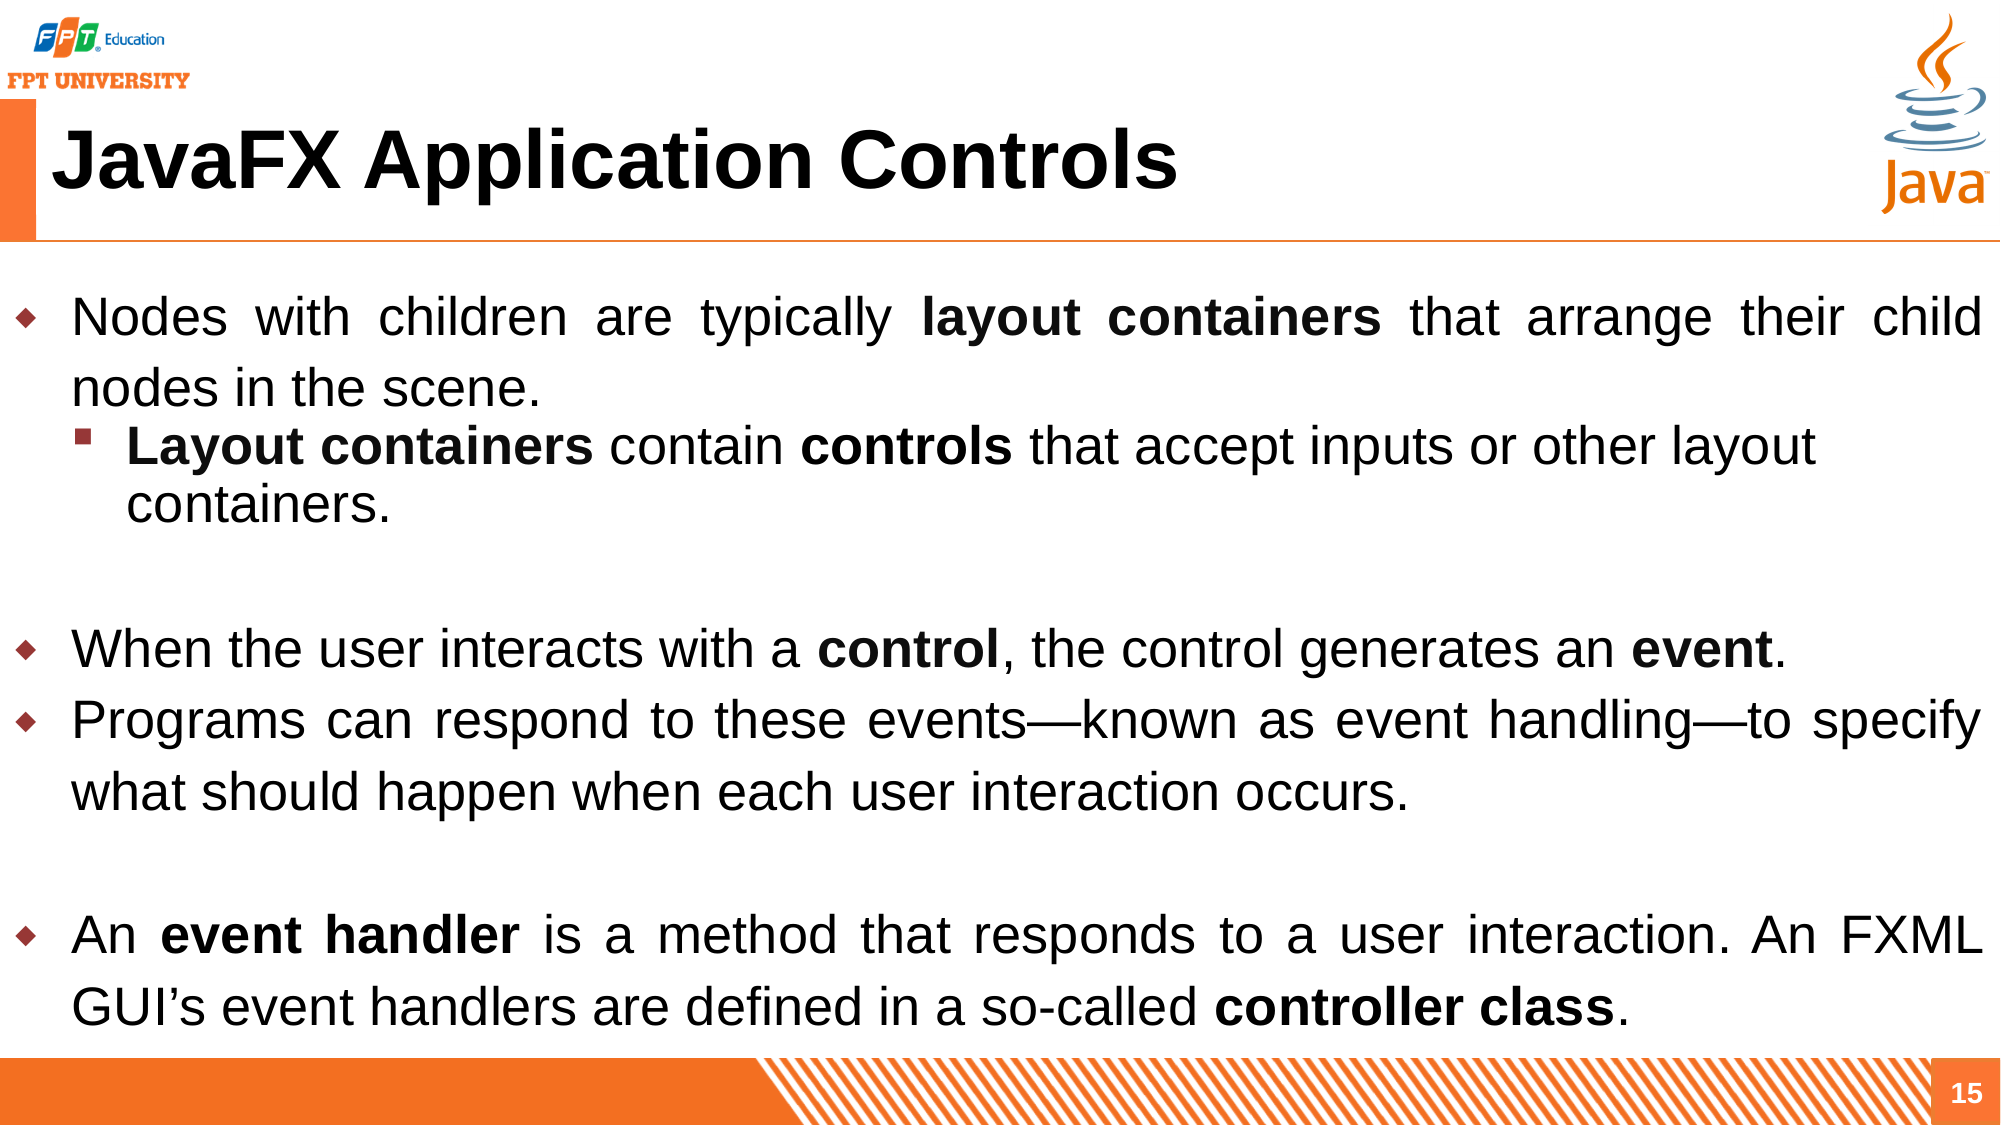

# JavaFX Application Controls
Nodes with children are typically layout containers that arrange their child nodes in the scene.
Layout containers contain controls that accept inputs or other layout containers.

When the user interacts with a control, the control generates an event.
Programs can respond to these events—known as event handling—to specify what should happen when each user interaction occurs.

An event handler is a method that responds to a user interaction. An FXML GUI’s event handlers are defined in a so-called controller class.

15